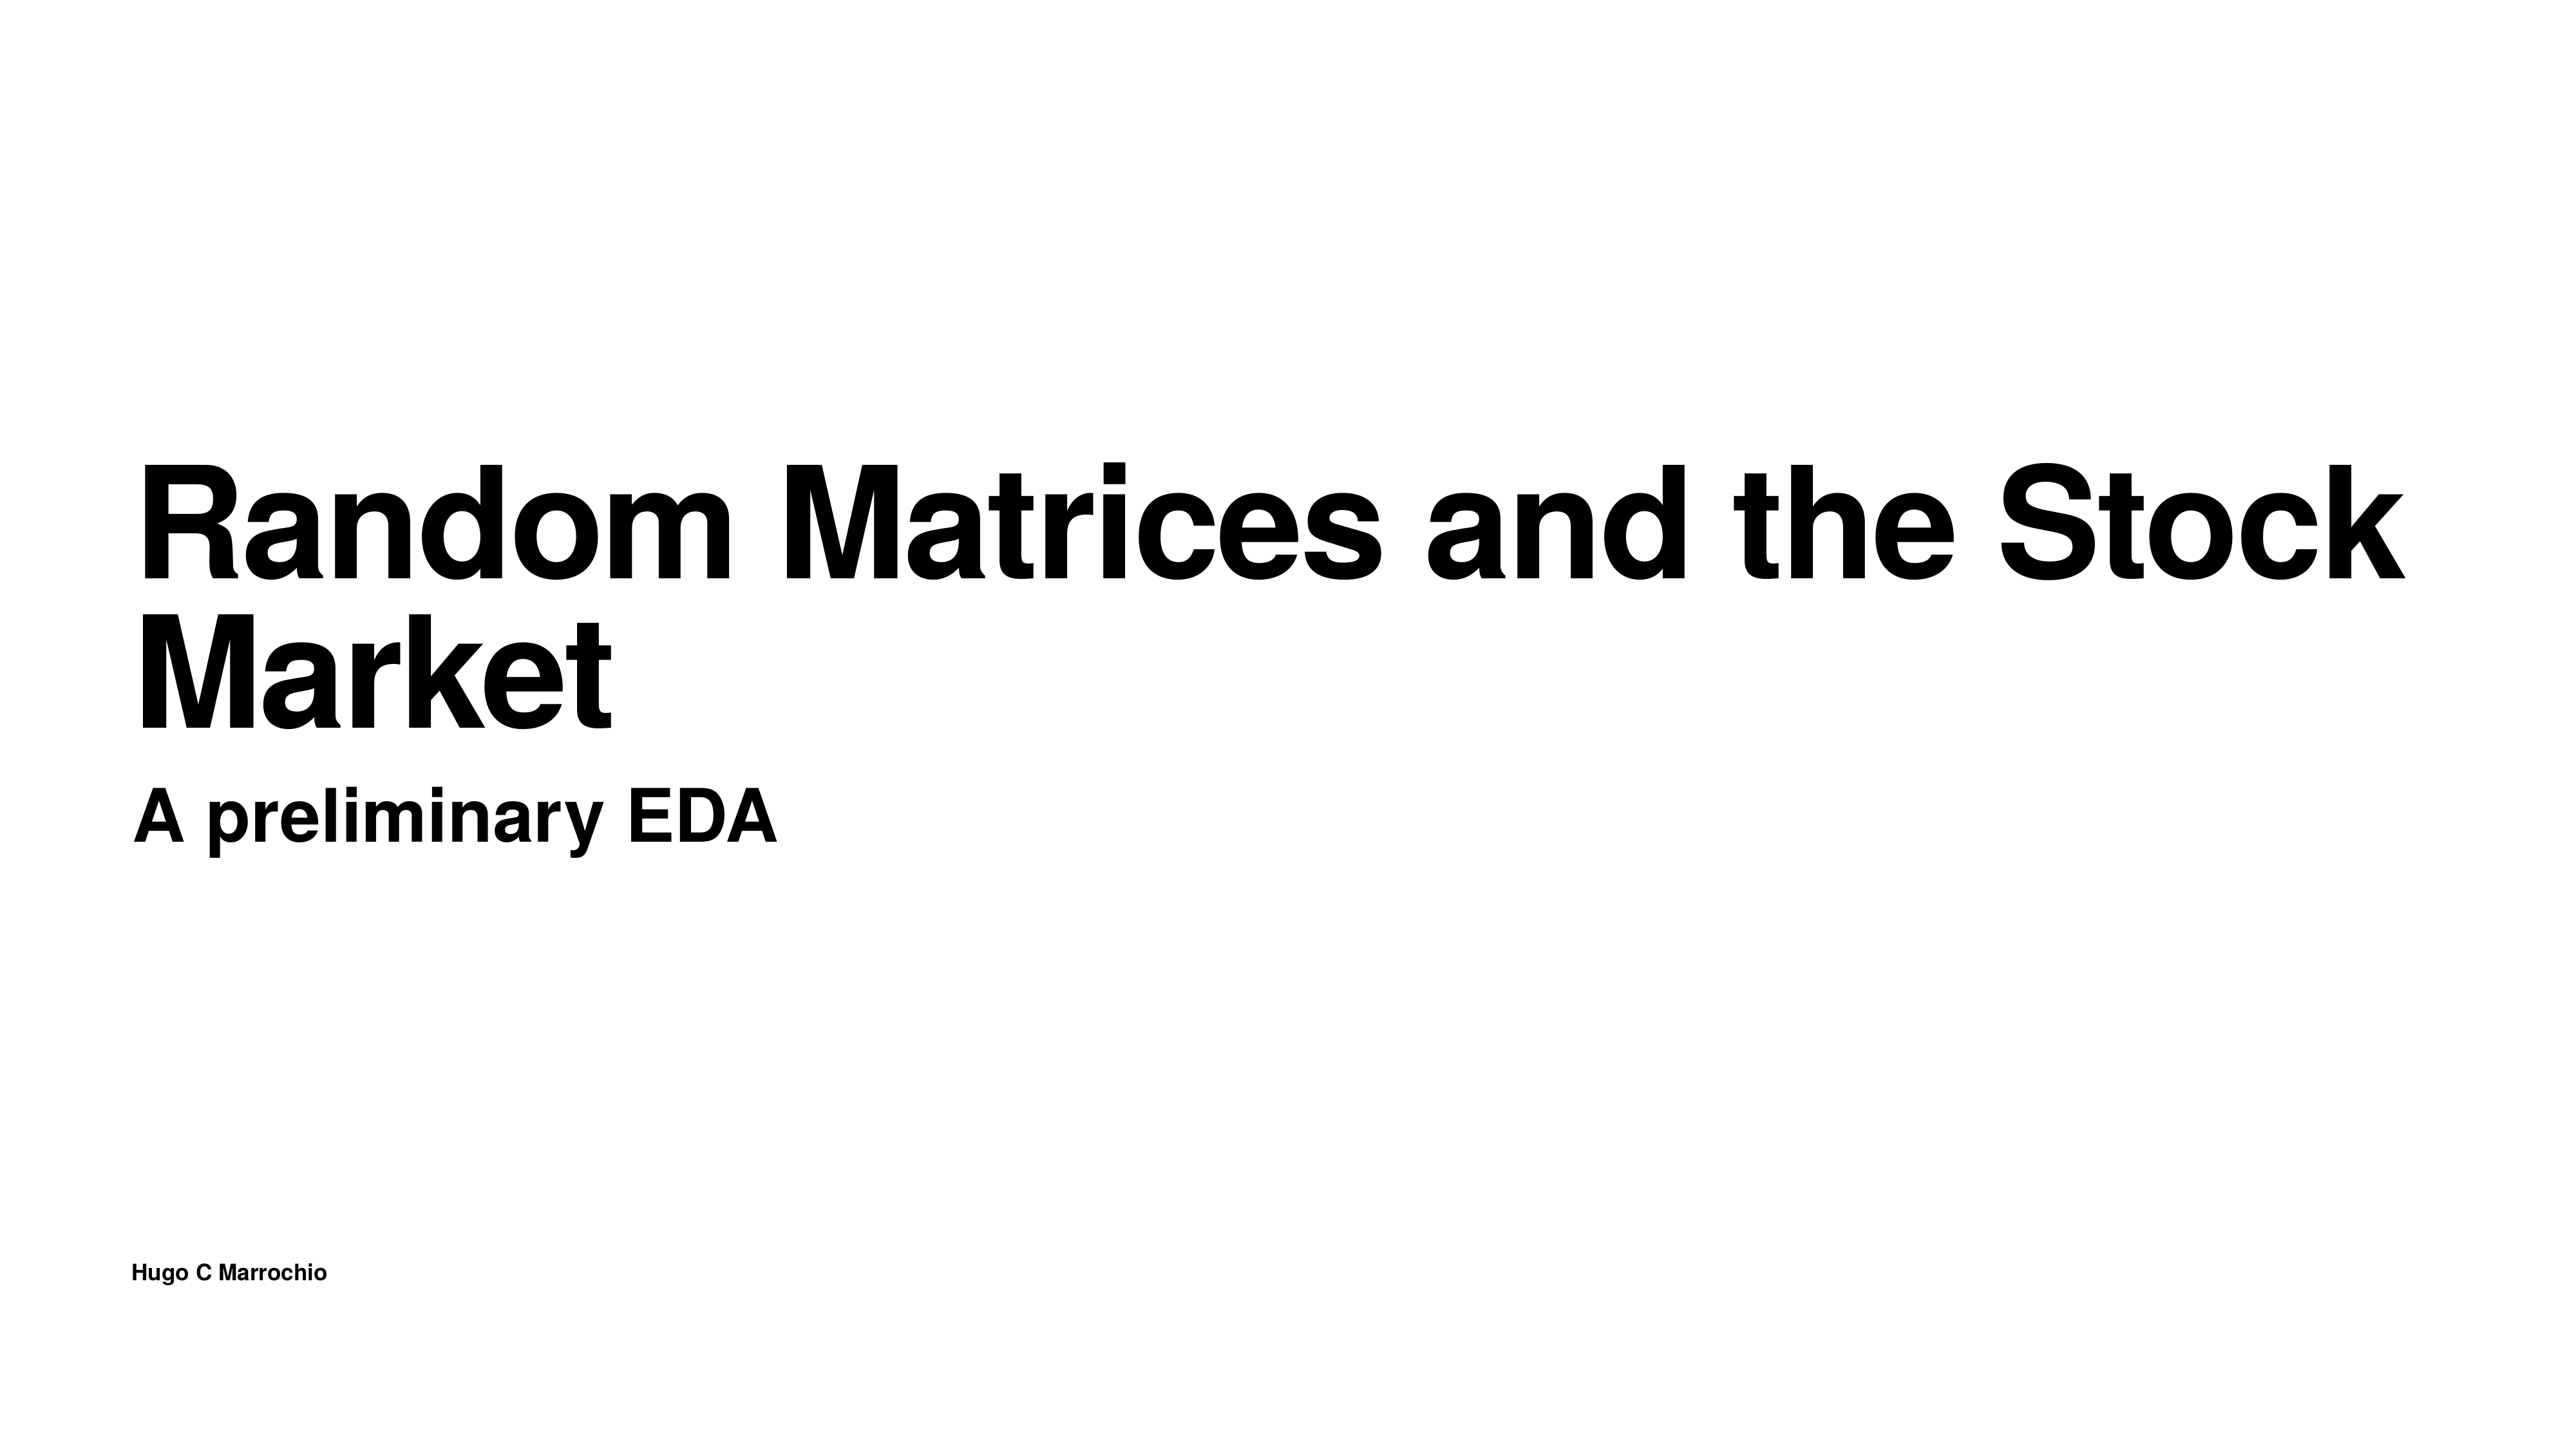

# Random Matrices and the Stock Market
A preliminary EDA
Hugo C Marrochio
1